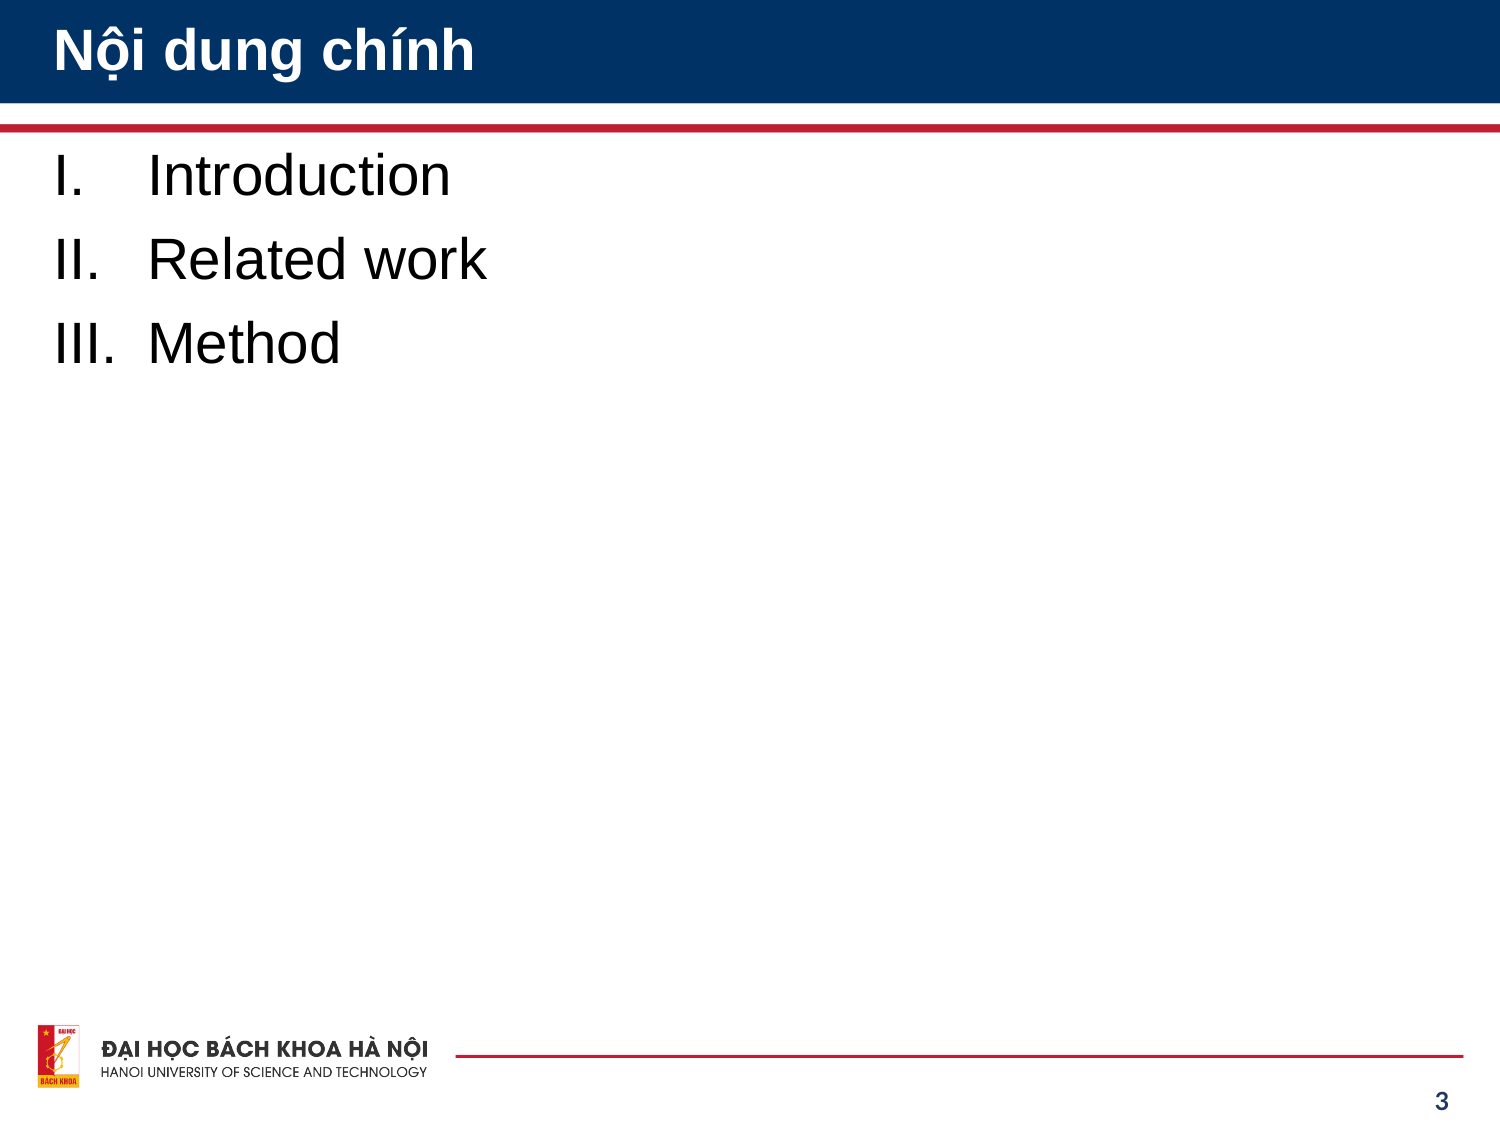

# Nội dung chính
Introduction
Related work
Method
3